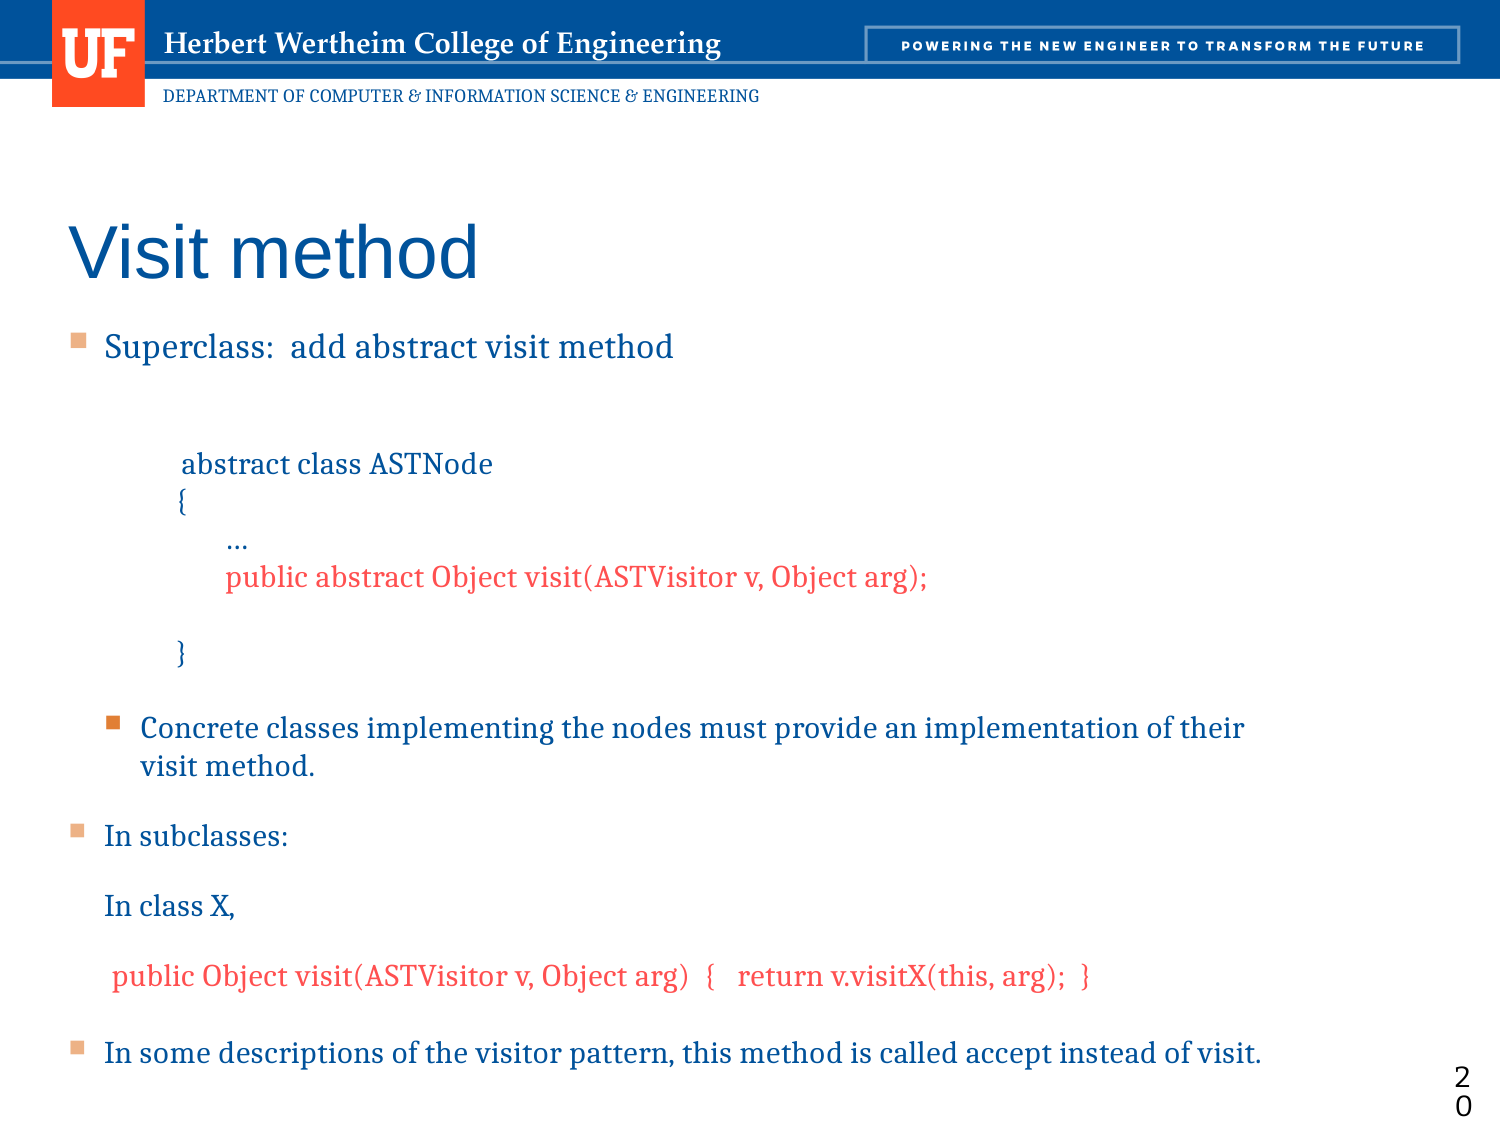

# Visit method
Superclass:  add abstract visit method

 abstract class ASTNode
{
       …
       public abstract Object visit(ASTVisitor v, Object arg);
}

Concrete classes implementing the nodes must provide an implementation of their visit method.
In subclasses:
	In class X,
		 public Object visit(ASTVisitor v, Object arg)  {   return v.visitX(this, arg);  }
In some descriptions of the visitor pattern, this method is called accept instead of visit.
206